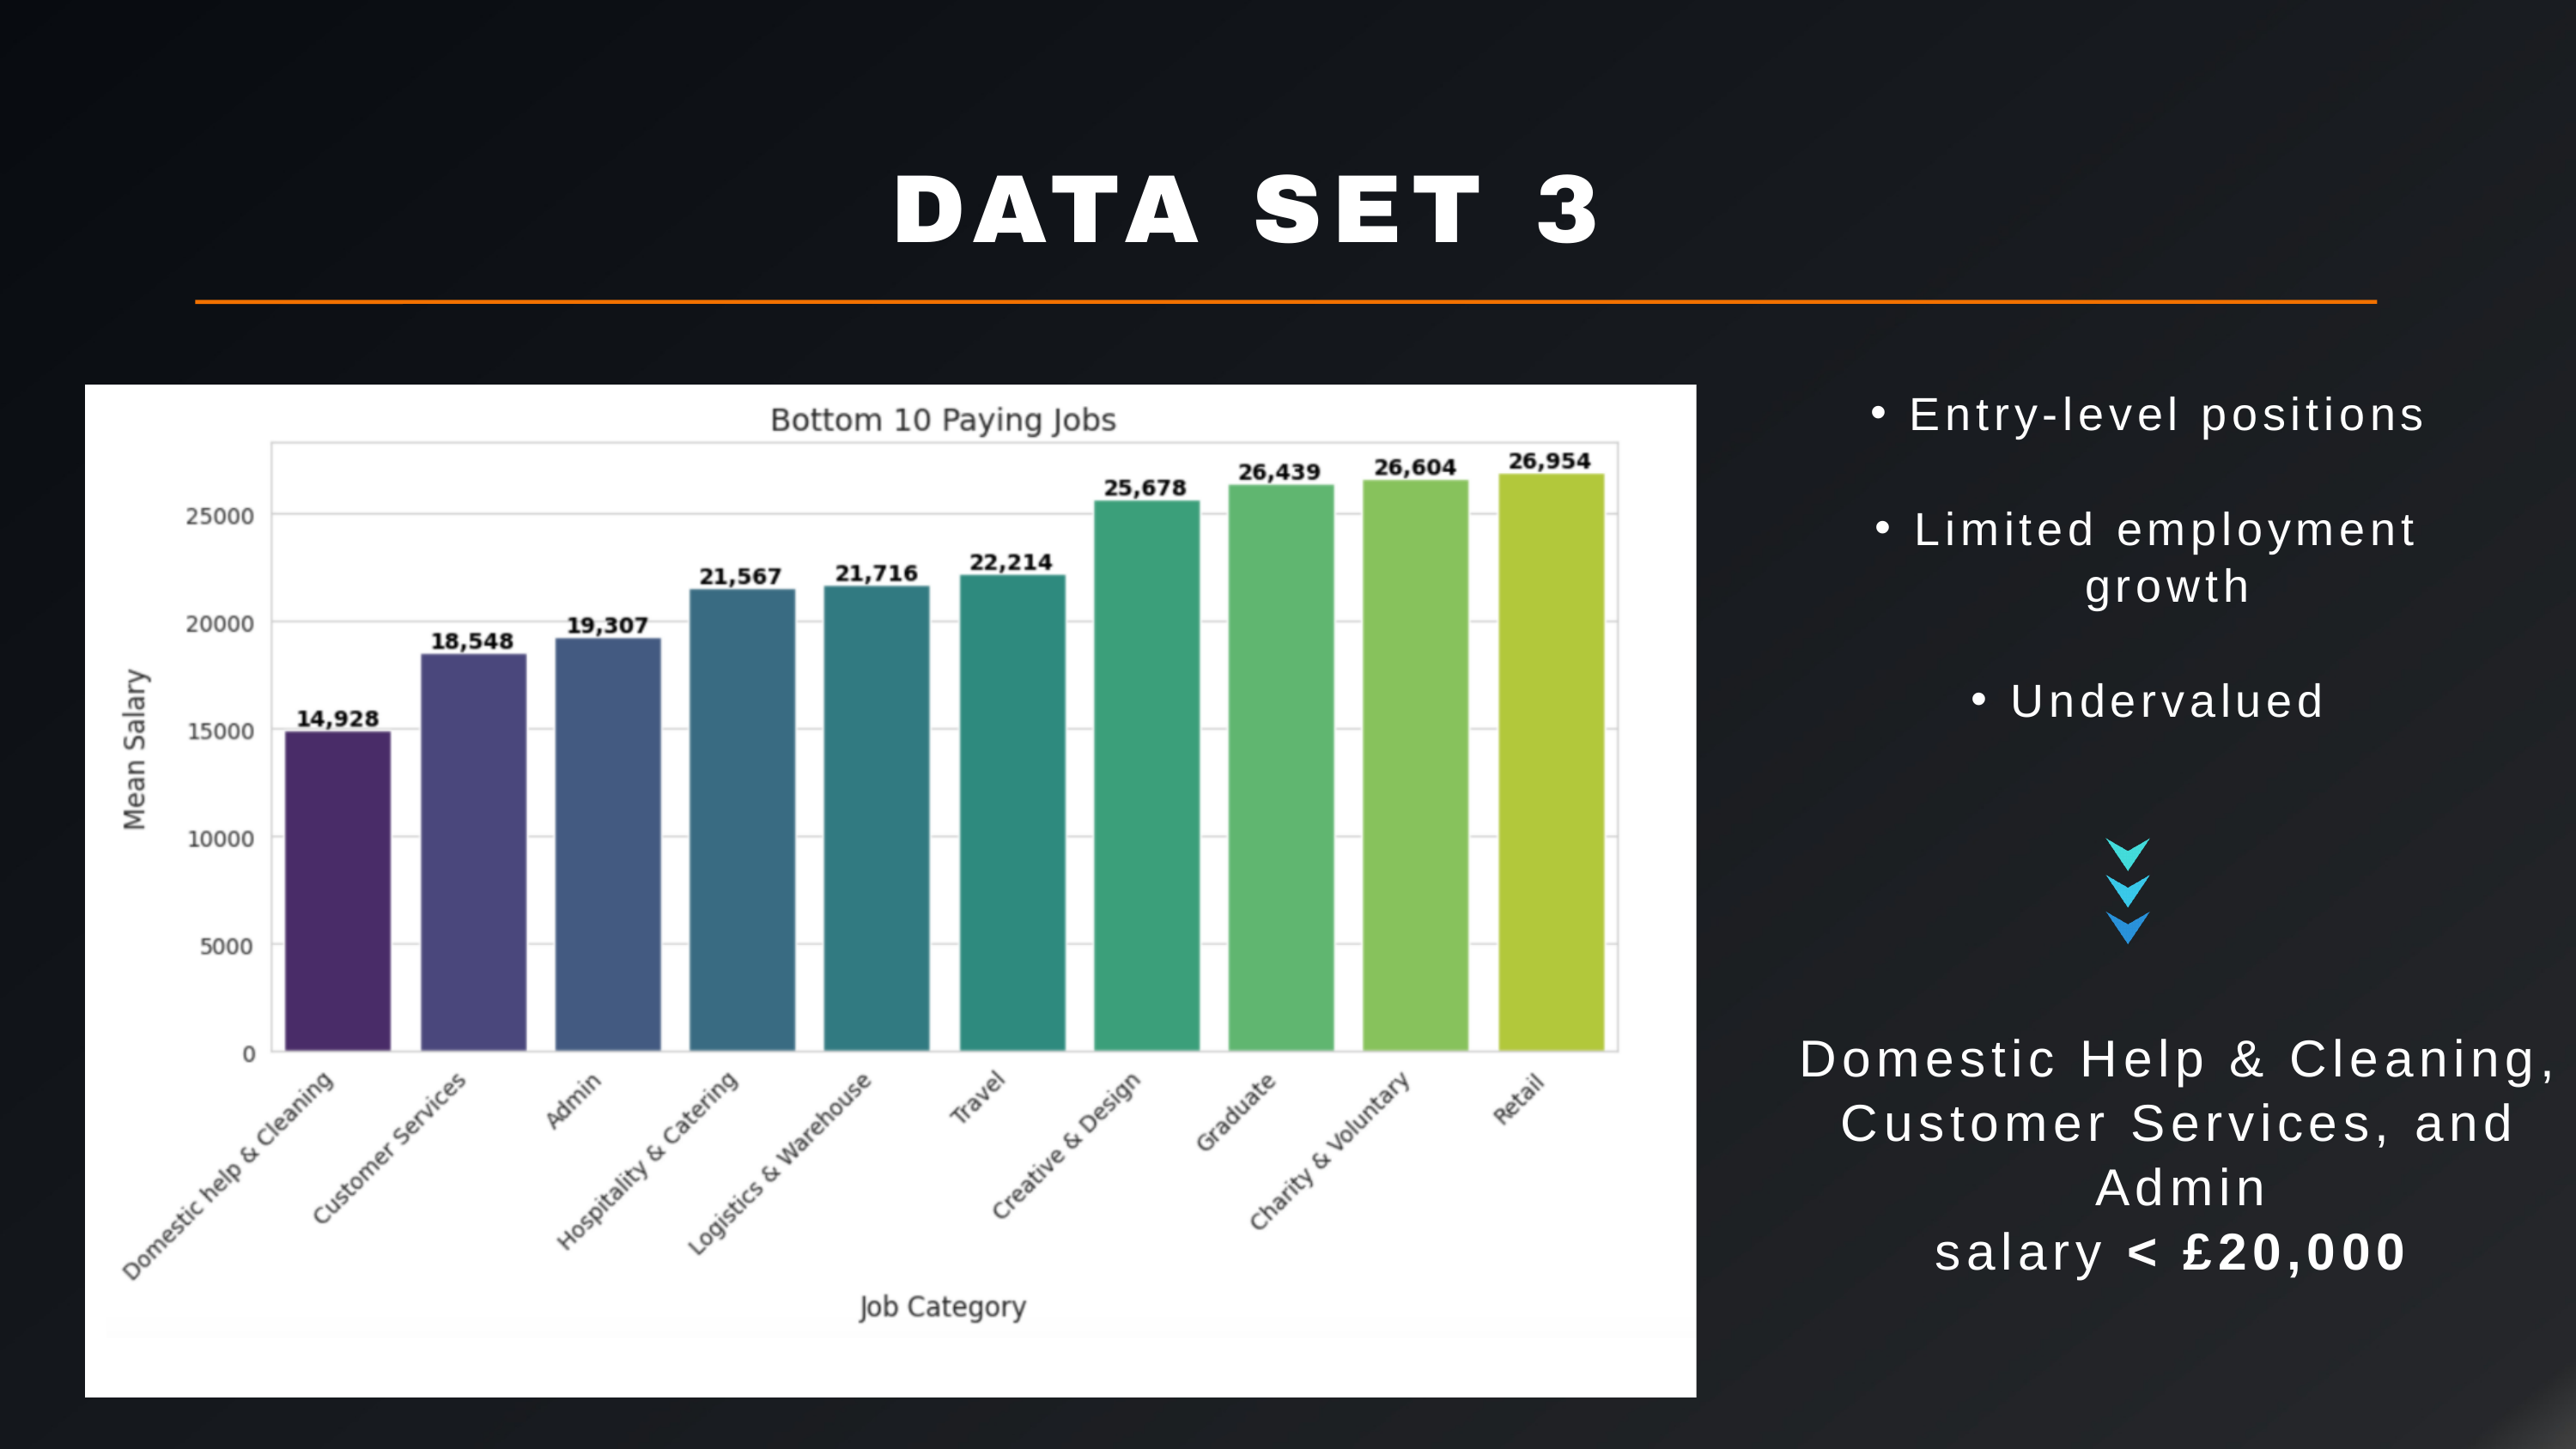

DATA SET 3

Entry-level positions

Limited employment growth

Undervalued

Domestic Help & Cleaning, Customer Services, and Admin
salary < £20,000